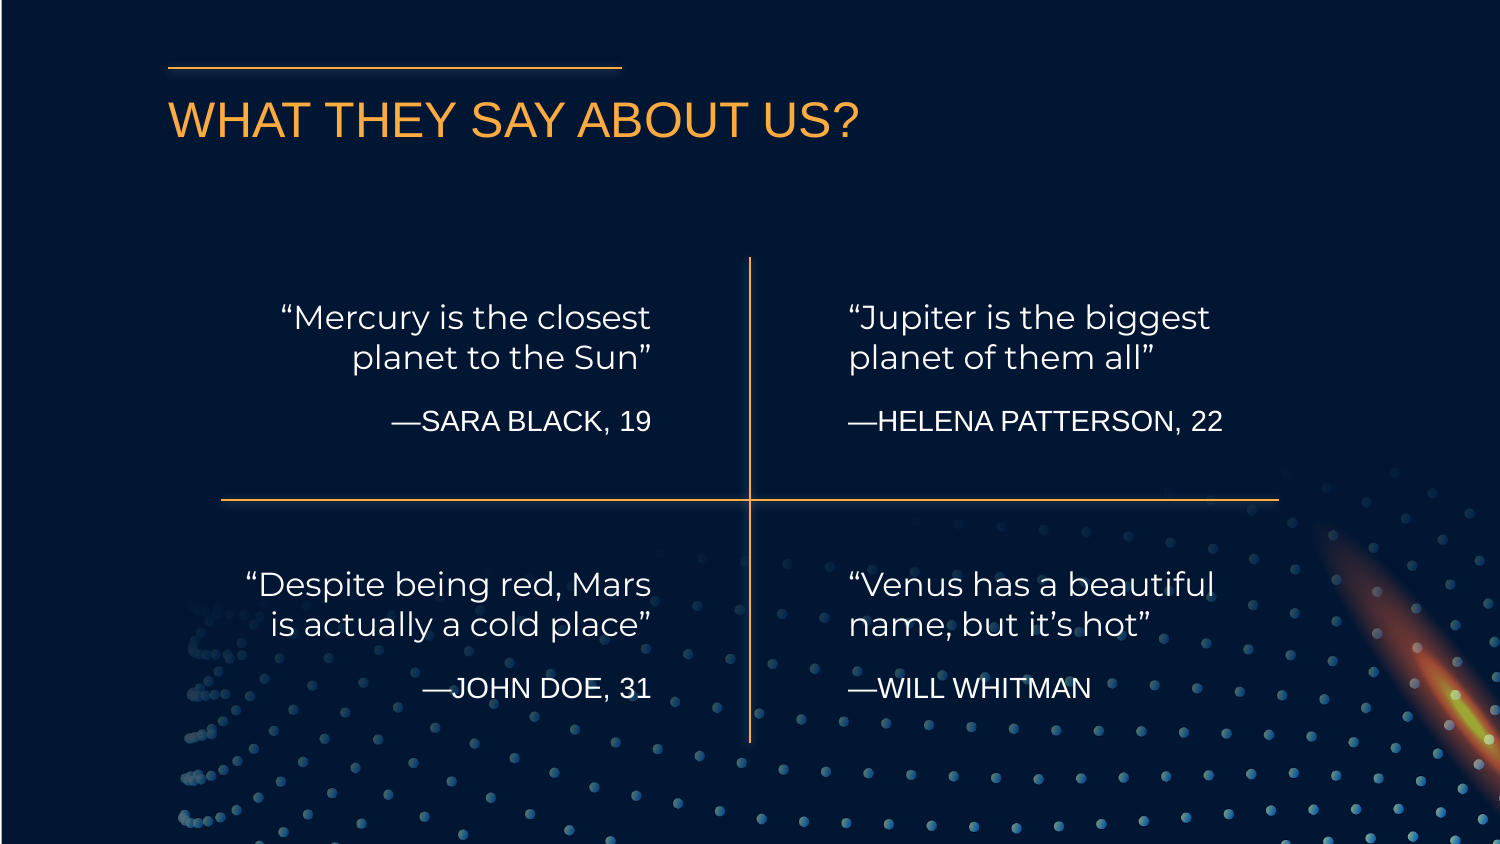

# WHAT THEY SAY ABOUT US?
“Mercury is the closest
planet to the Sun”
“Jupiter is the biggest
planet of them all”
—SARA BLACK, 19
—HELENA PATTERSON, 22
“Despite being red, Mars is actually a cold place”
“Venus has a beautiful
name, but it’s hot”

—JOHN DOE, 31
—WILL WHITMAN